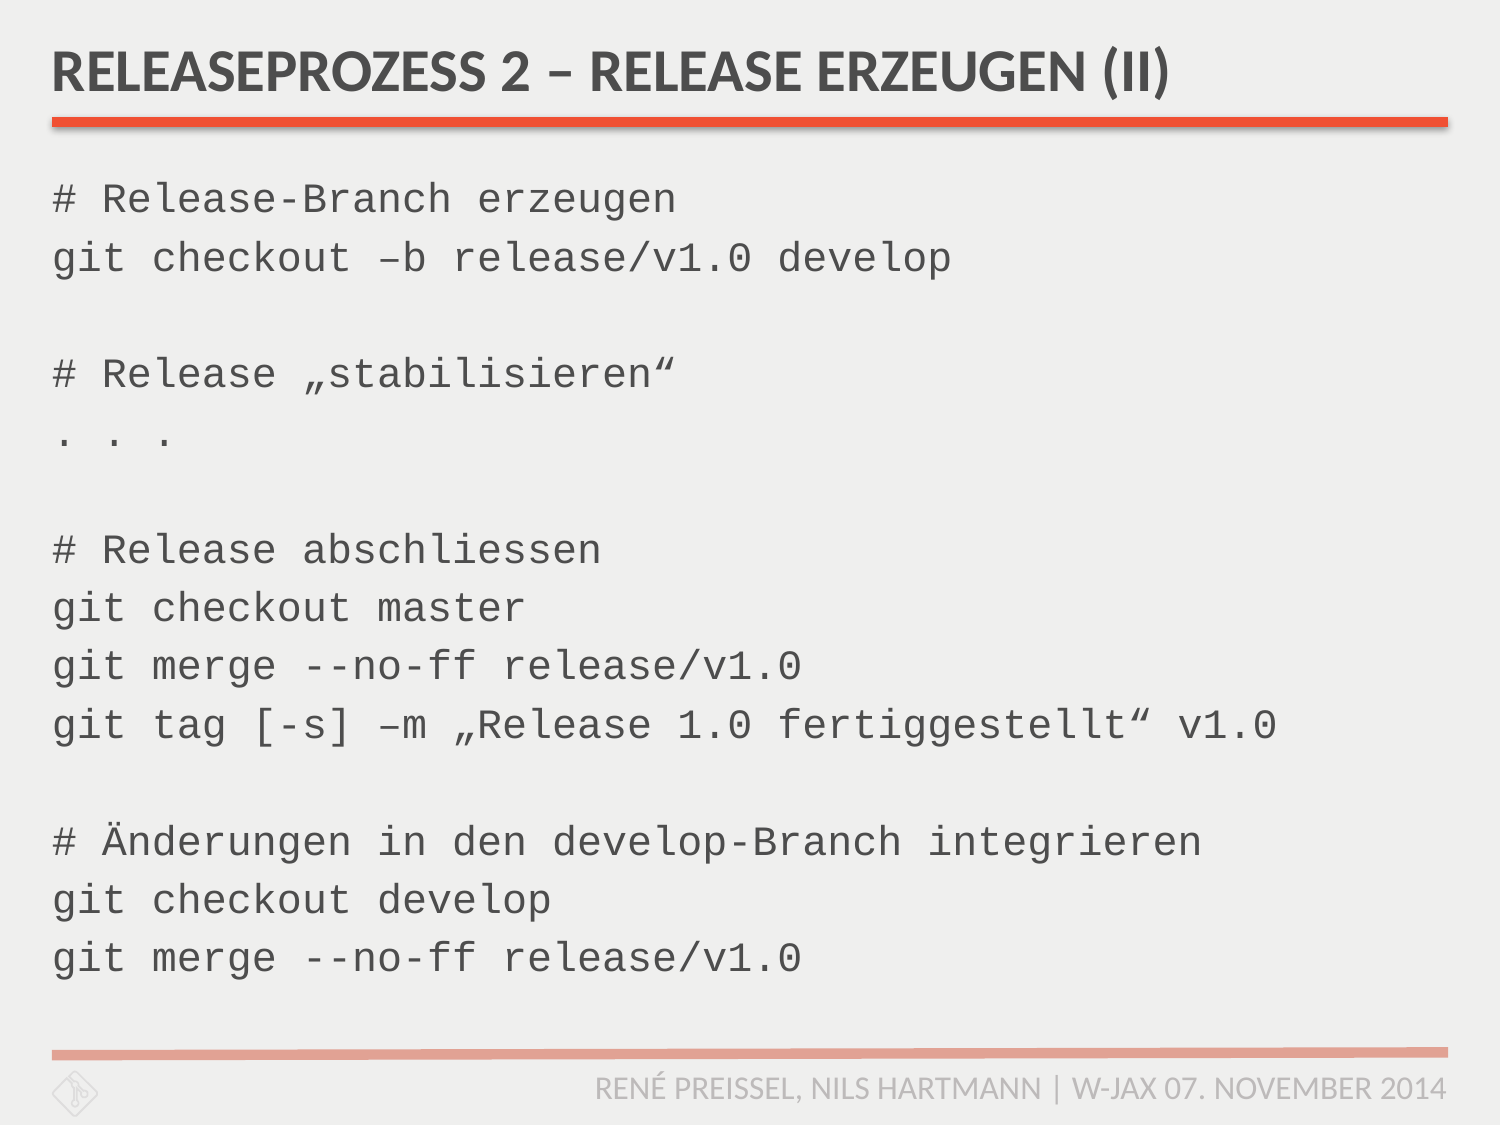

# RELEASEPROZESS 2 – RELEASE ERZEUGEN (II)
# Release-Branch erzeugen
git checkout –b release/v1.0 develop

# Release „stabilisieren“
. . .

# Release abschliessen
git checkout master
git merge --no-ff release/v1.0
git tag [-s] –m „Release 1.0 fertiggestellt“ v1.0

# Änderungen in den develop-Branch integrieren
git checkout develop
git merge --no-ff release/v1.0